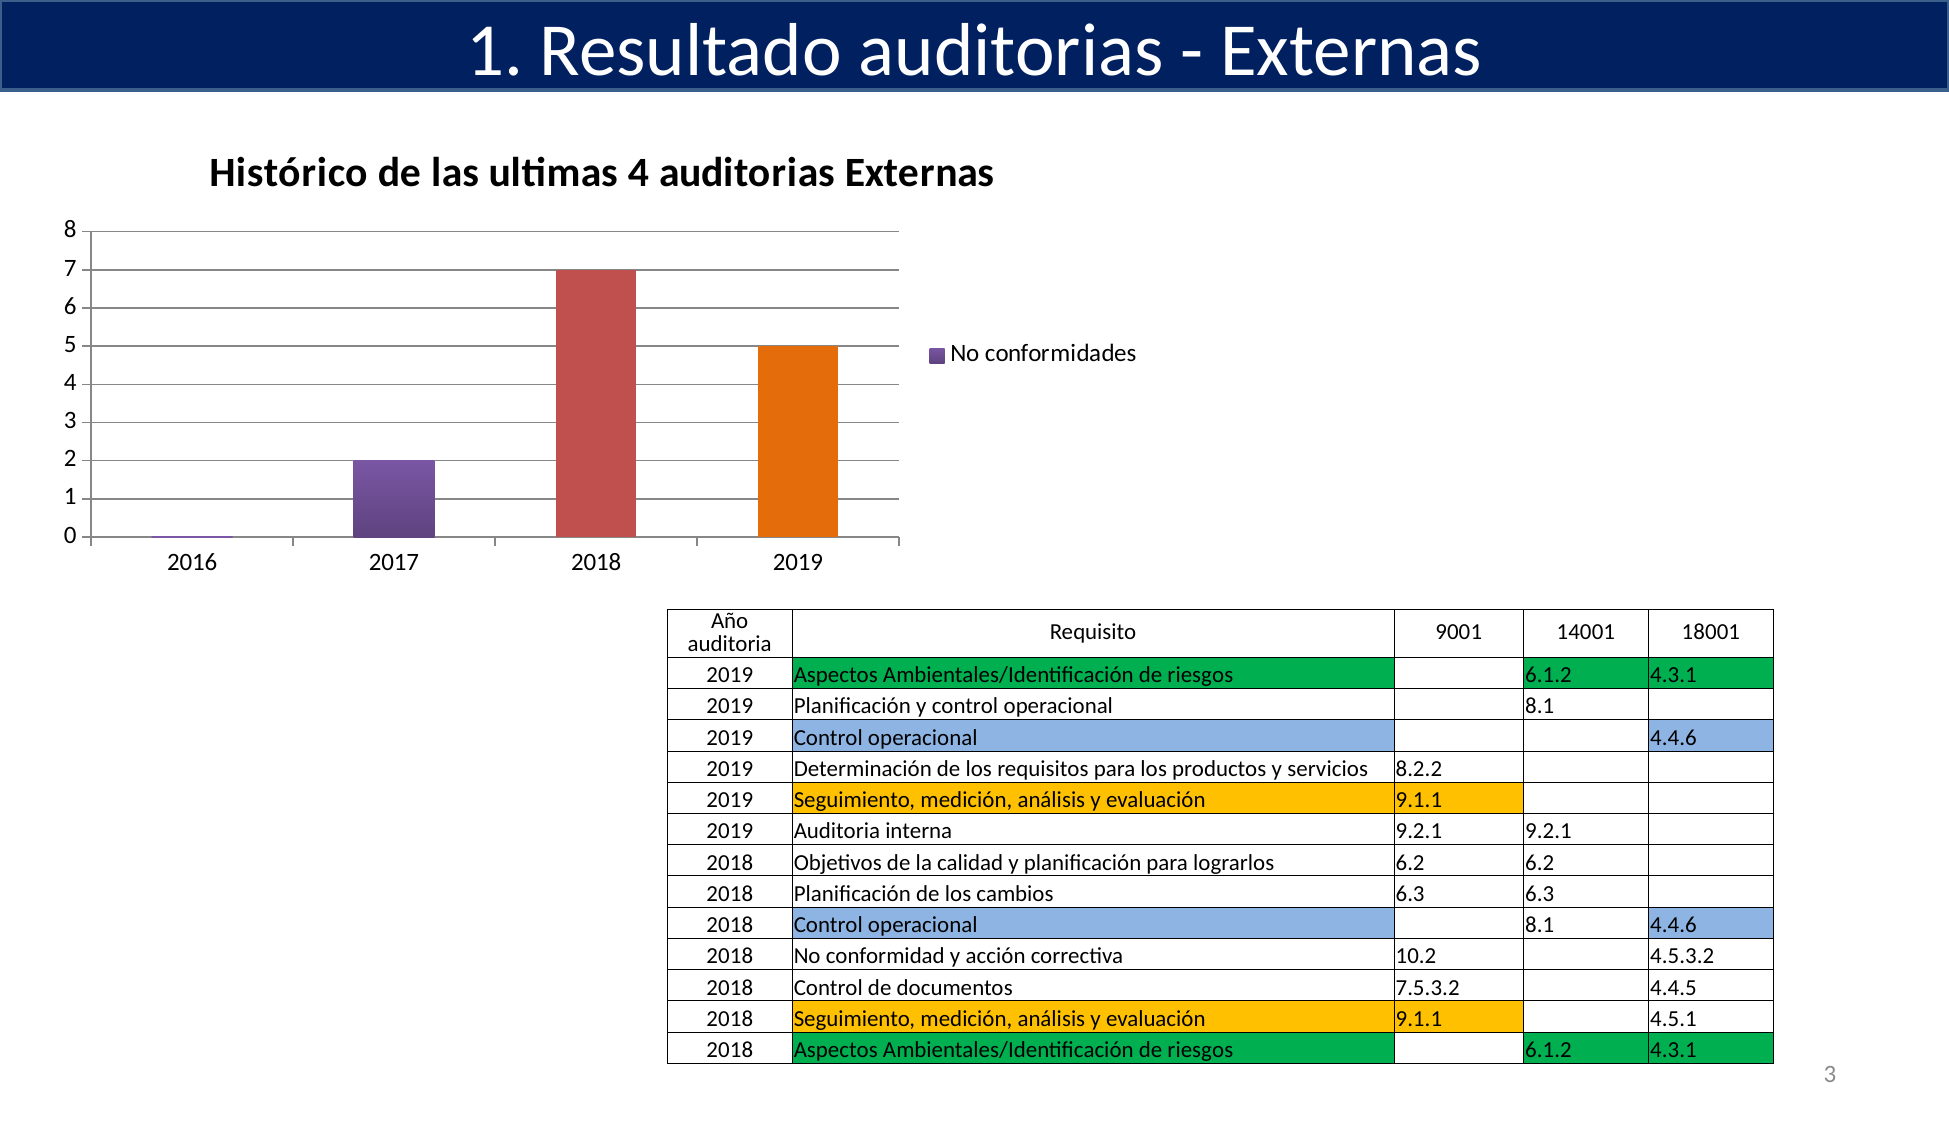

# 1. Resultado auditorias - Externas

### Chart: Histórico de las ultimas 4 auditorias Externas

| Category | No conformidades  |
|---|---|
| 2016 | 0.0 |
| 2017 | 2.0 |
| 2018 | 7.0 |
| 2019 | 5.0 |
| Año auditoria | Requisito | 9001 | 14001 | 18001 |
| --- | --- | --- | --- | --- |
| 2019 | Aspectos Ambientales/Identificación de riesgos |  | 6.1.2 | 4.3.1 |
| 2019 | Planificación y control operacional |  | 8.1 |  |
| 2019 | Control operacional |  |  | 4.4.6 |
| 2019 | Determinación de los requisitos para los productos y servicios | 8.2.2 |  |  |
| 2019 | Seguimiento, medición, análisis y evaluación | 9.1.1 |  |  |
| 2019 | Auditoria interna | 9.2.1 | 9.2.1 |  |
| 2018 | Objetivos de la calidad y planificación para lograrlos | 6.2 | 6.2 |  |
| 2018 | Planificación de los cambios | 6.3 | 6.3 |  |
| 2018 | Control operacional |  | 8.1 | 4.4.6 |
| 2018 | No conformidad y acción correctiva | 10.2 |  | 4.5.3.2 |
| 2018 | Control de documentos | 7.5.3.2 |  | 4.4.5 |
| 2018 | Seguimiento, medición, análisis y evaluación | 9.1.1 |  | 4.5.1 |
| 2018 | Aspectos Ambientales/Identificación de riesgos |  | 6.1.2 | 4.3.1 |
3